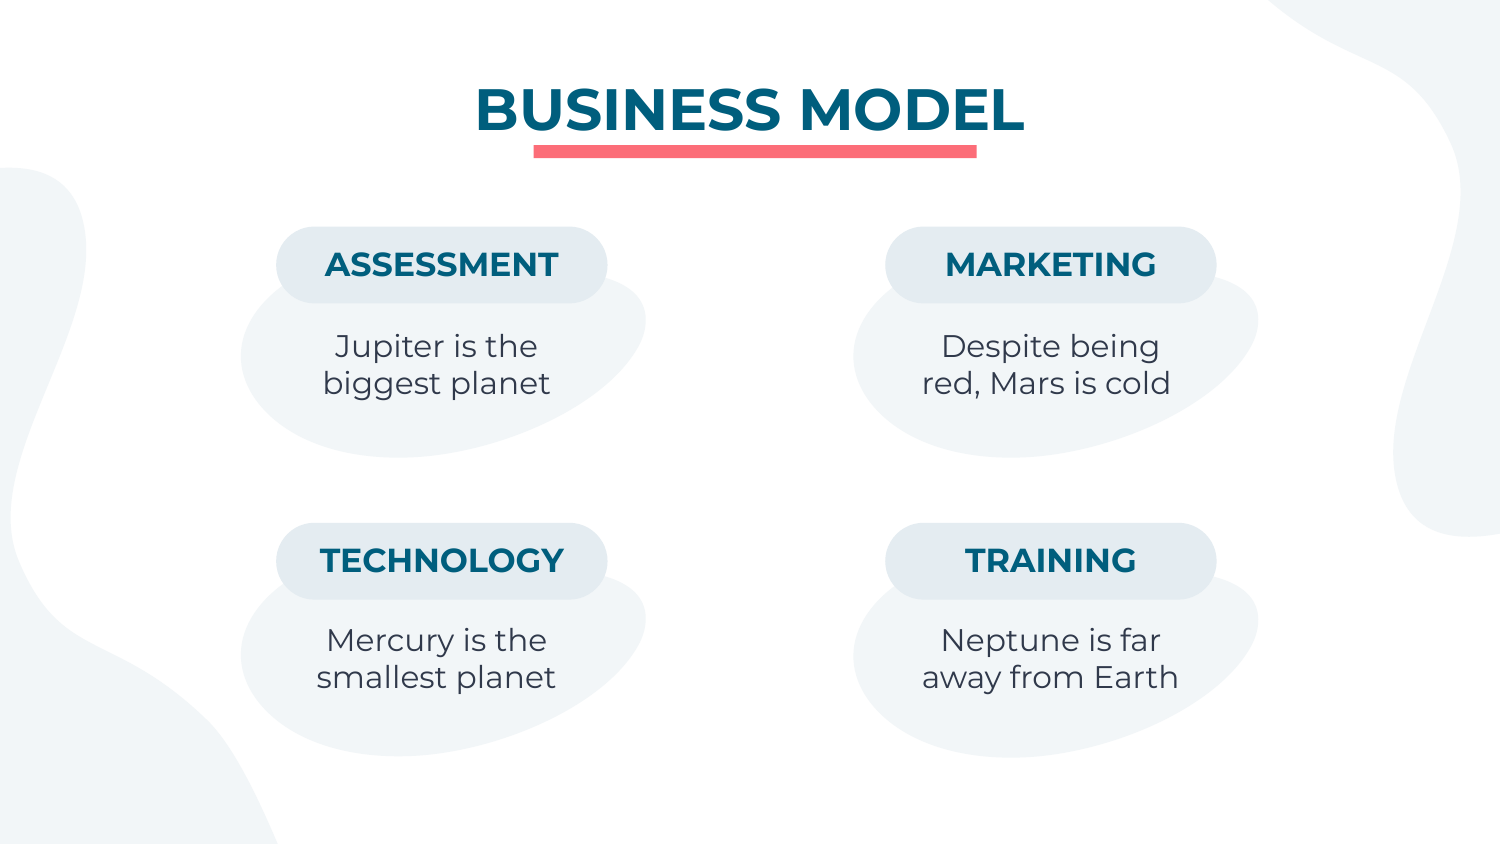

# BUSINESS MODEL

ASSESSMENT
MARKETING

Jupiter is the biggest planet
Despite being red, Mars is cold

TECHNOLOGY
TRAINING

Mercury is the smallest planet
Neptune is far away from Earth